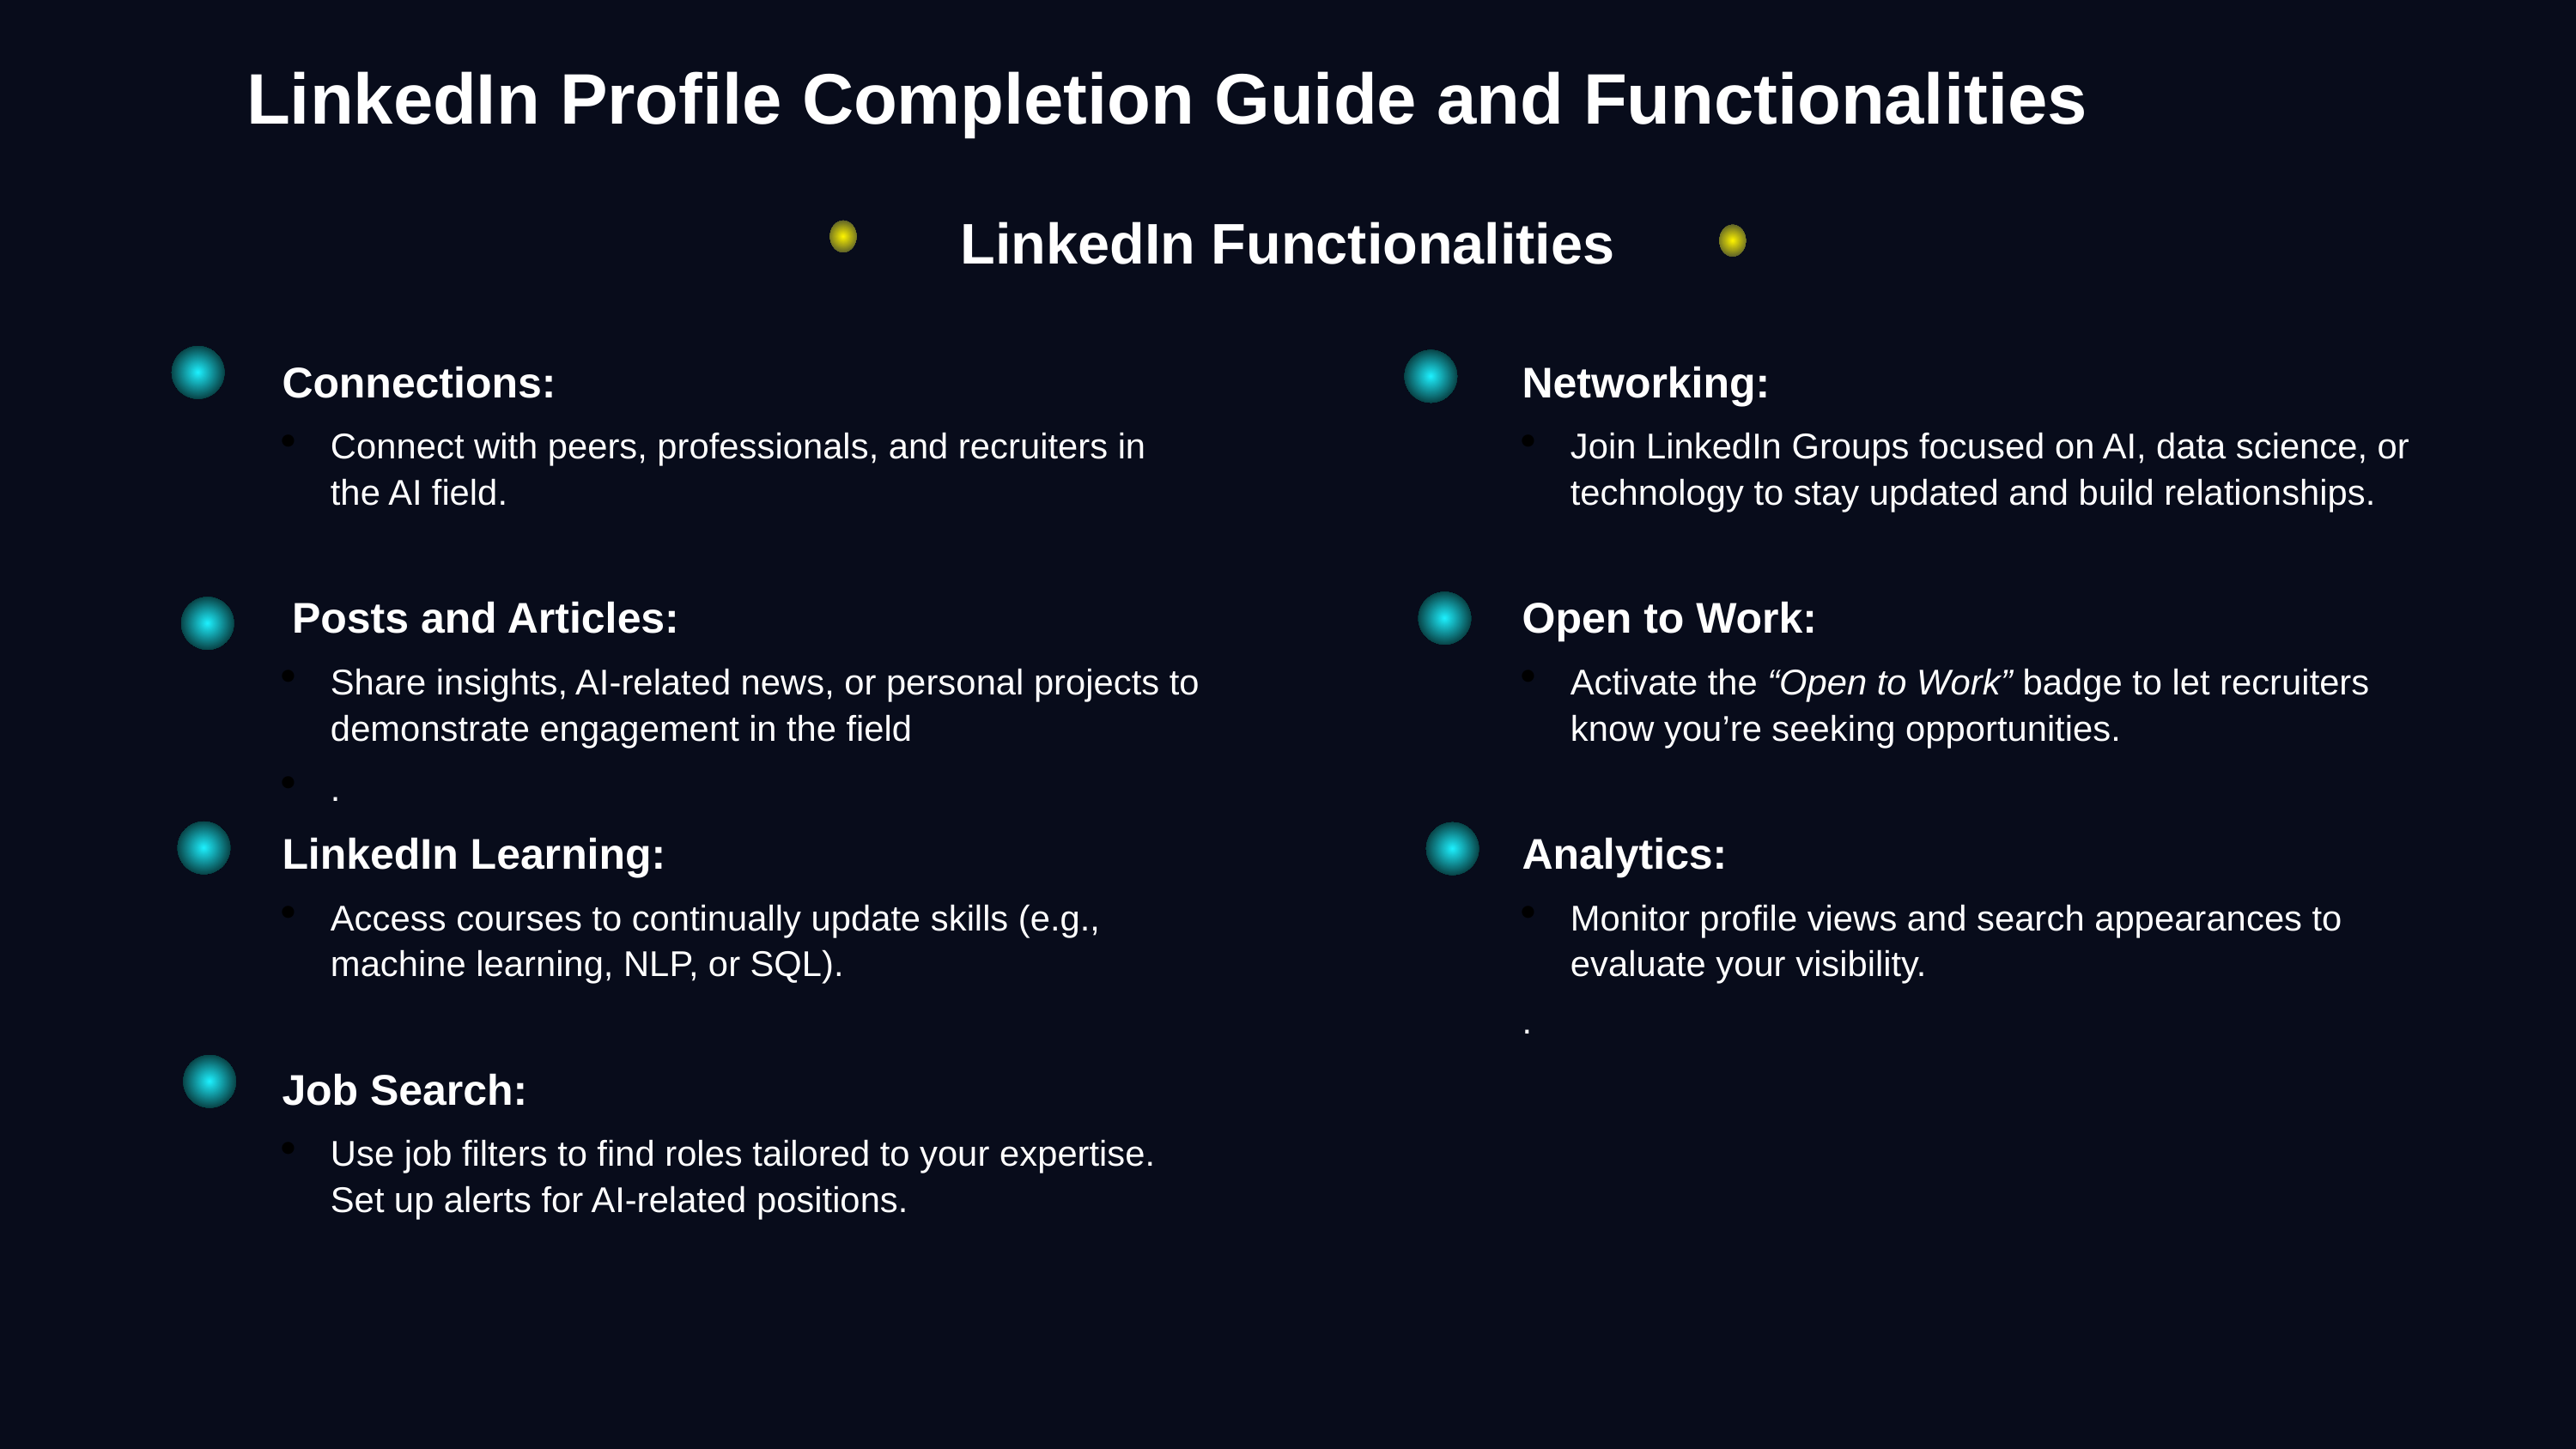

LinkedIn Profile Completion Guide and Functionalities
LinkedIn Functionalities

Networking:
Join LinkedIn Groups focused on AI, data science, or technology to stay updated and build relationships.

Open to Work:
Activate the “Open to Work” badge to let recruiters know you’re seeking opportunities.

Analytics:
Monitor profile views and search appearances to evaluate your visibility.
.

Connections:
Connect with peers, professionals, and recruiters in the AI field.

 Posts and Articles:
Share insights, AI-related news, or personal projects to demonstrate engagement in the field
.
LinkedIn Learning:
Access courses to continually update skills (e.g., machine learning, NLP, or SQL).

Job Search:
Use job filters to find roles tailored to your expertise. Set up alerts for AI-related positions.